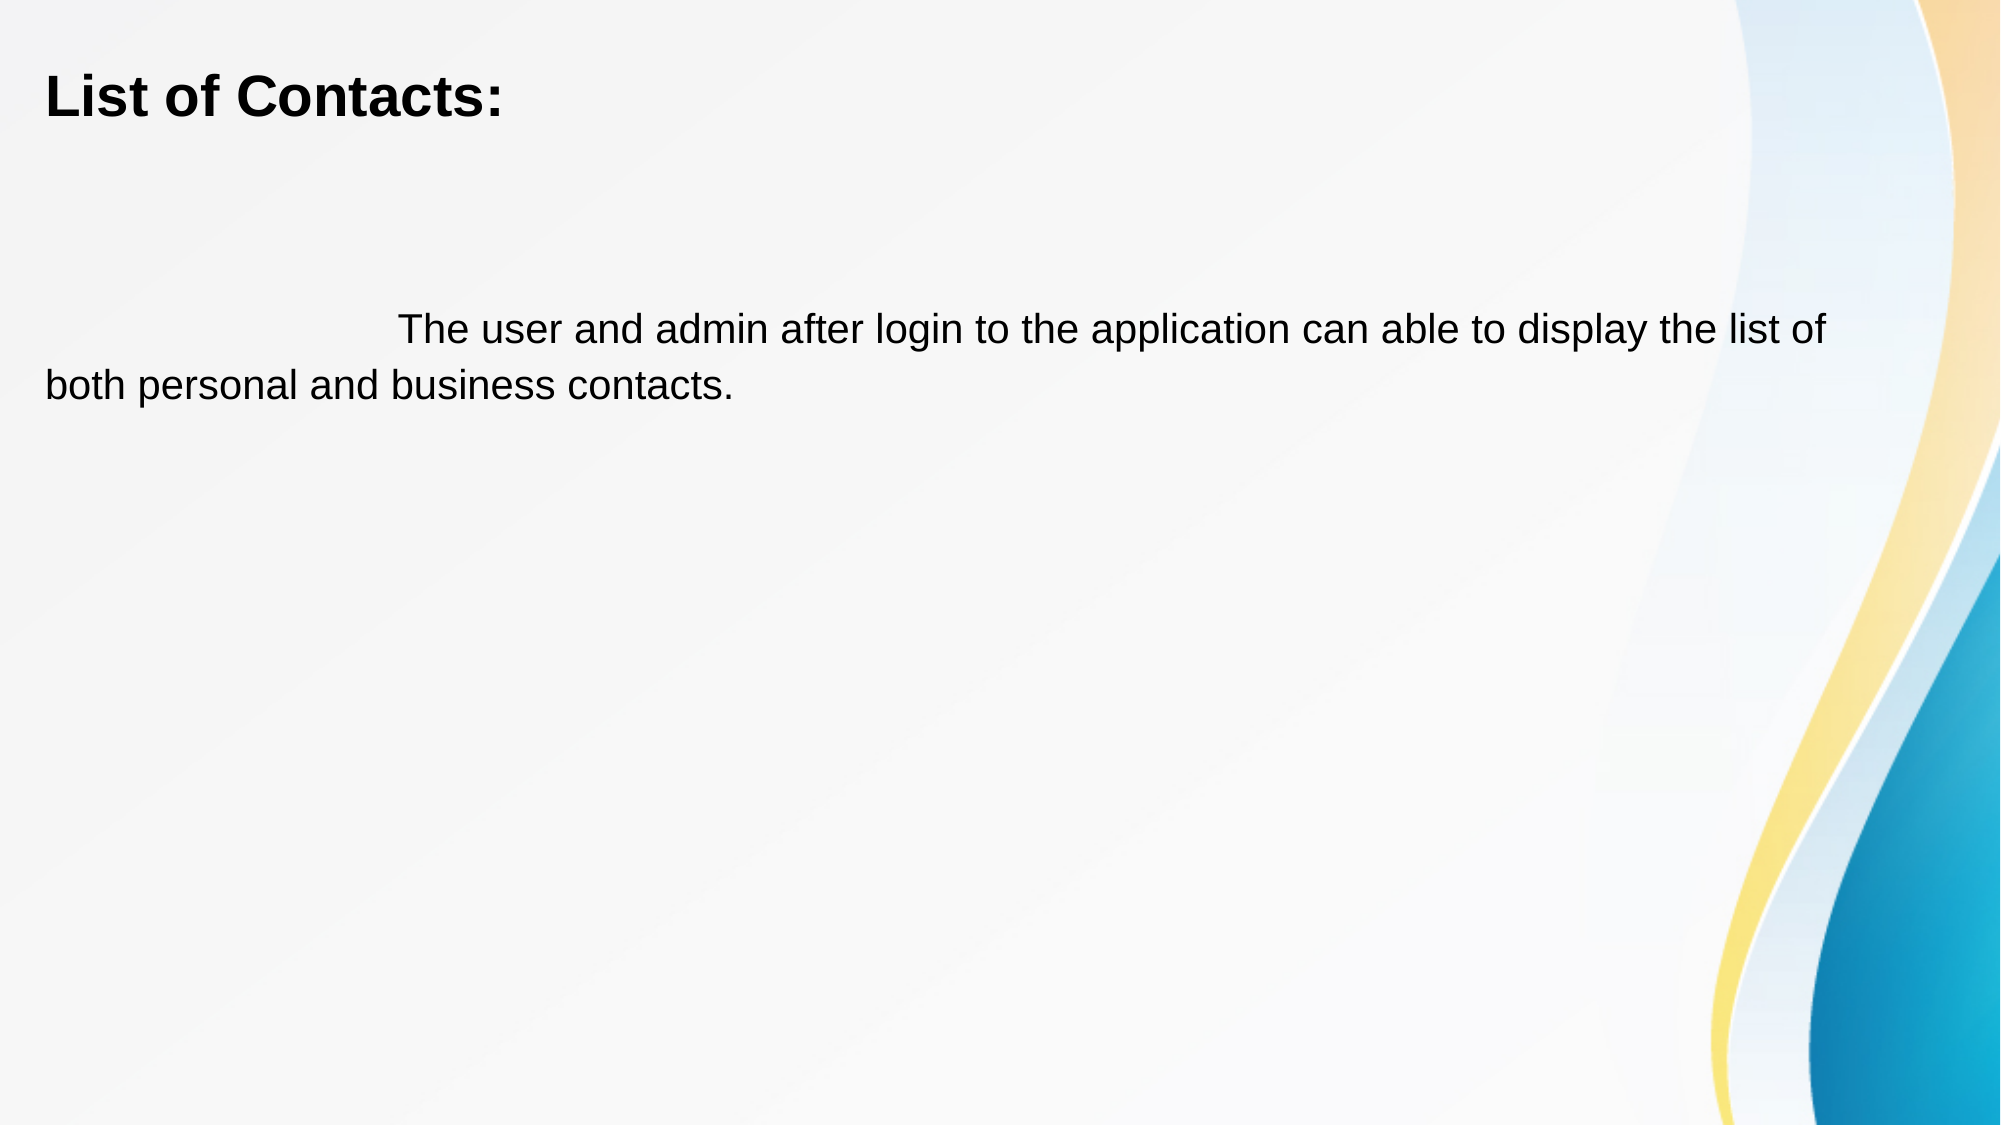

# List of Contacts: The user and admin after login to the application can able to display the list of both personal and business contacts.